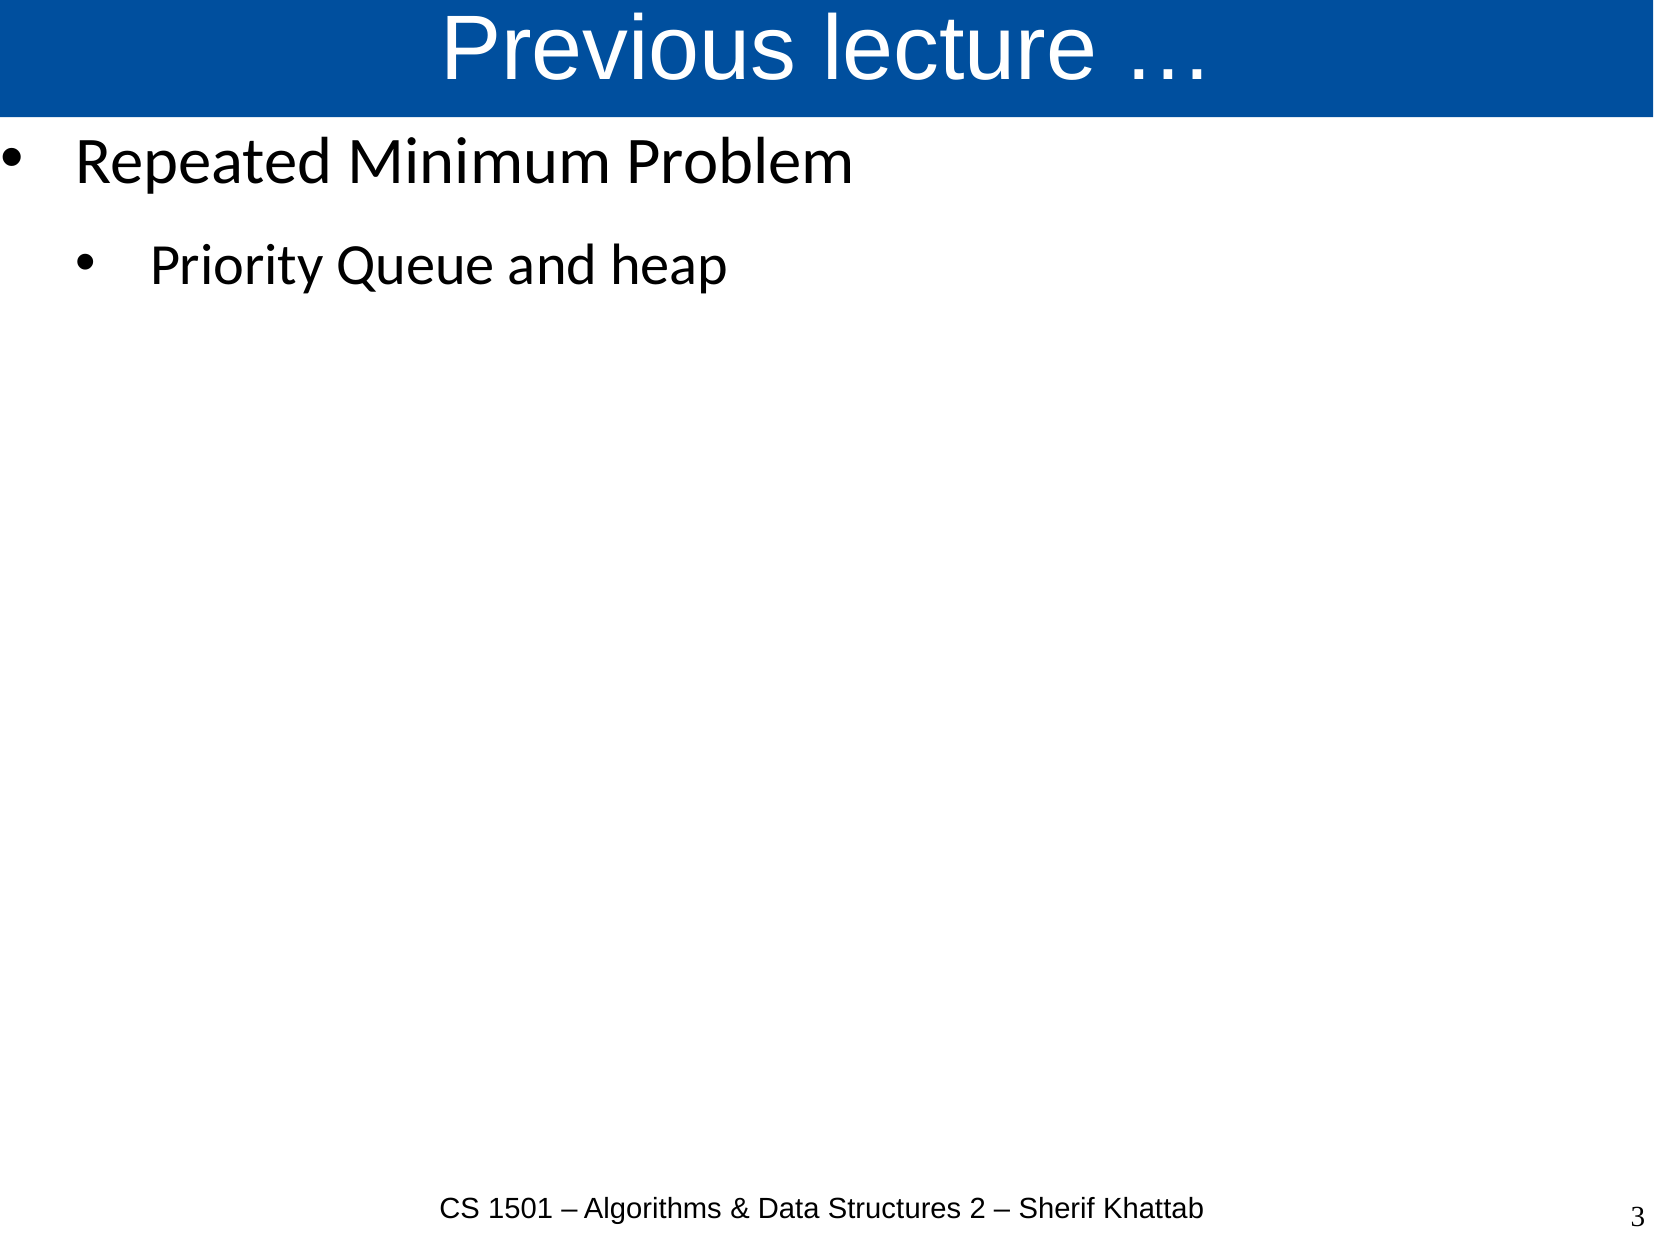

# Previous lecture …
Repeated Minimum Problem
Priority Queue and heap
CS 1501 – Algorithms & Data Structures 2 – Sherif Khattab
3